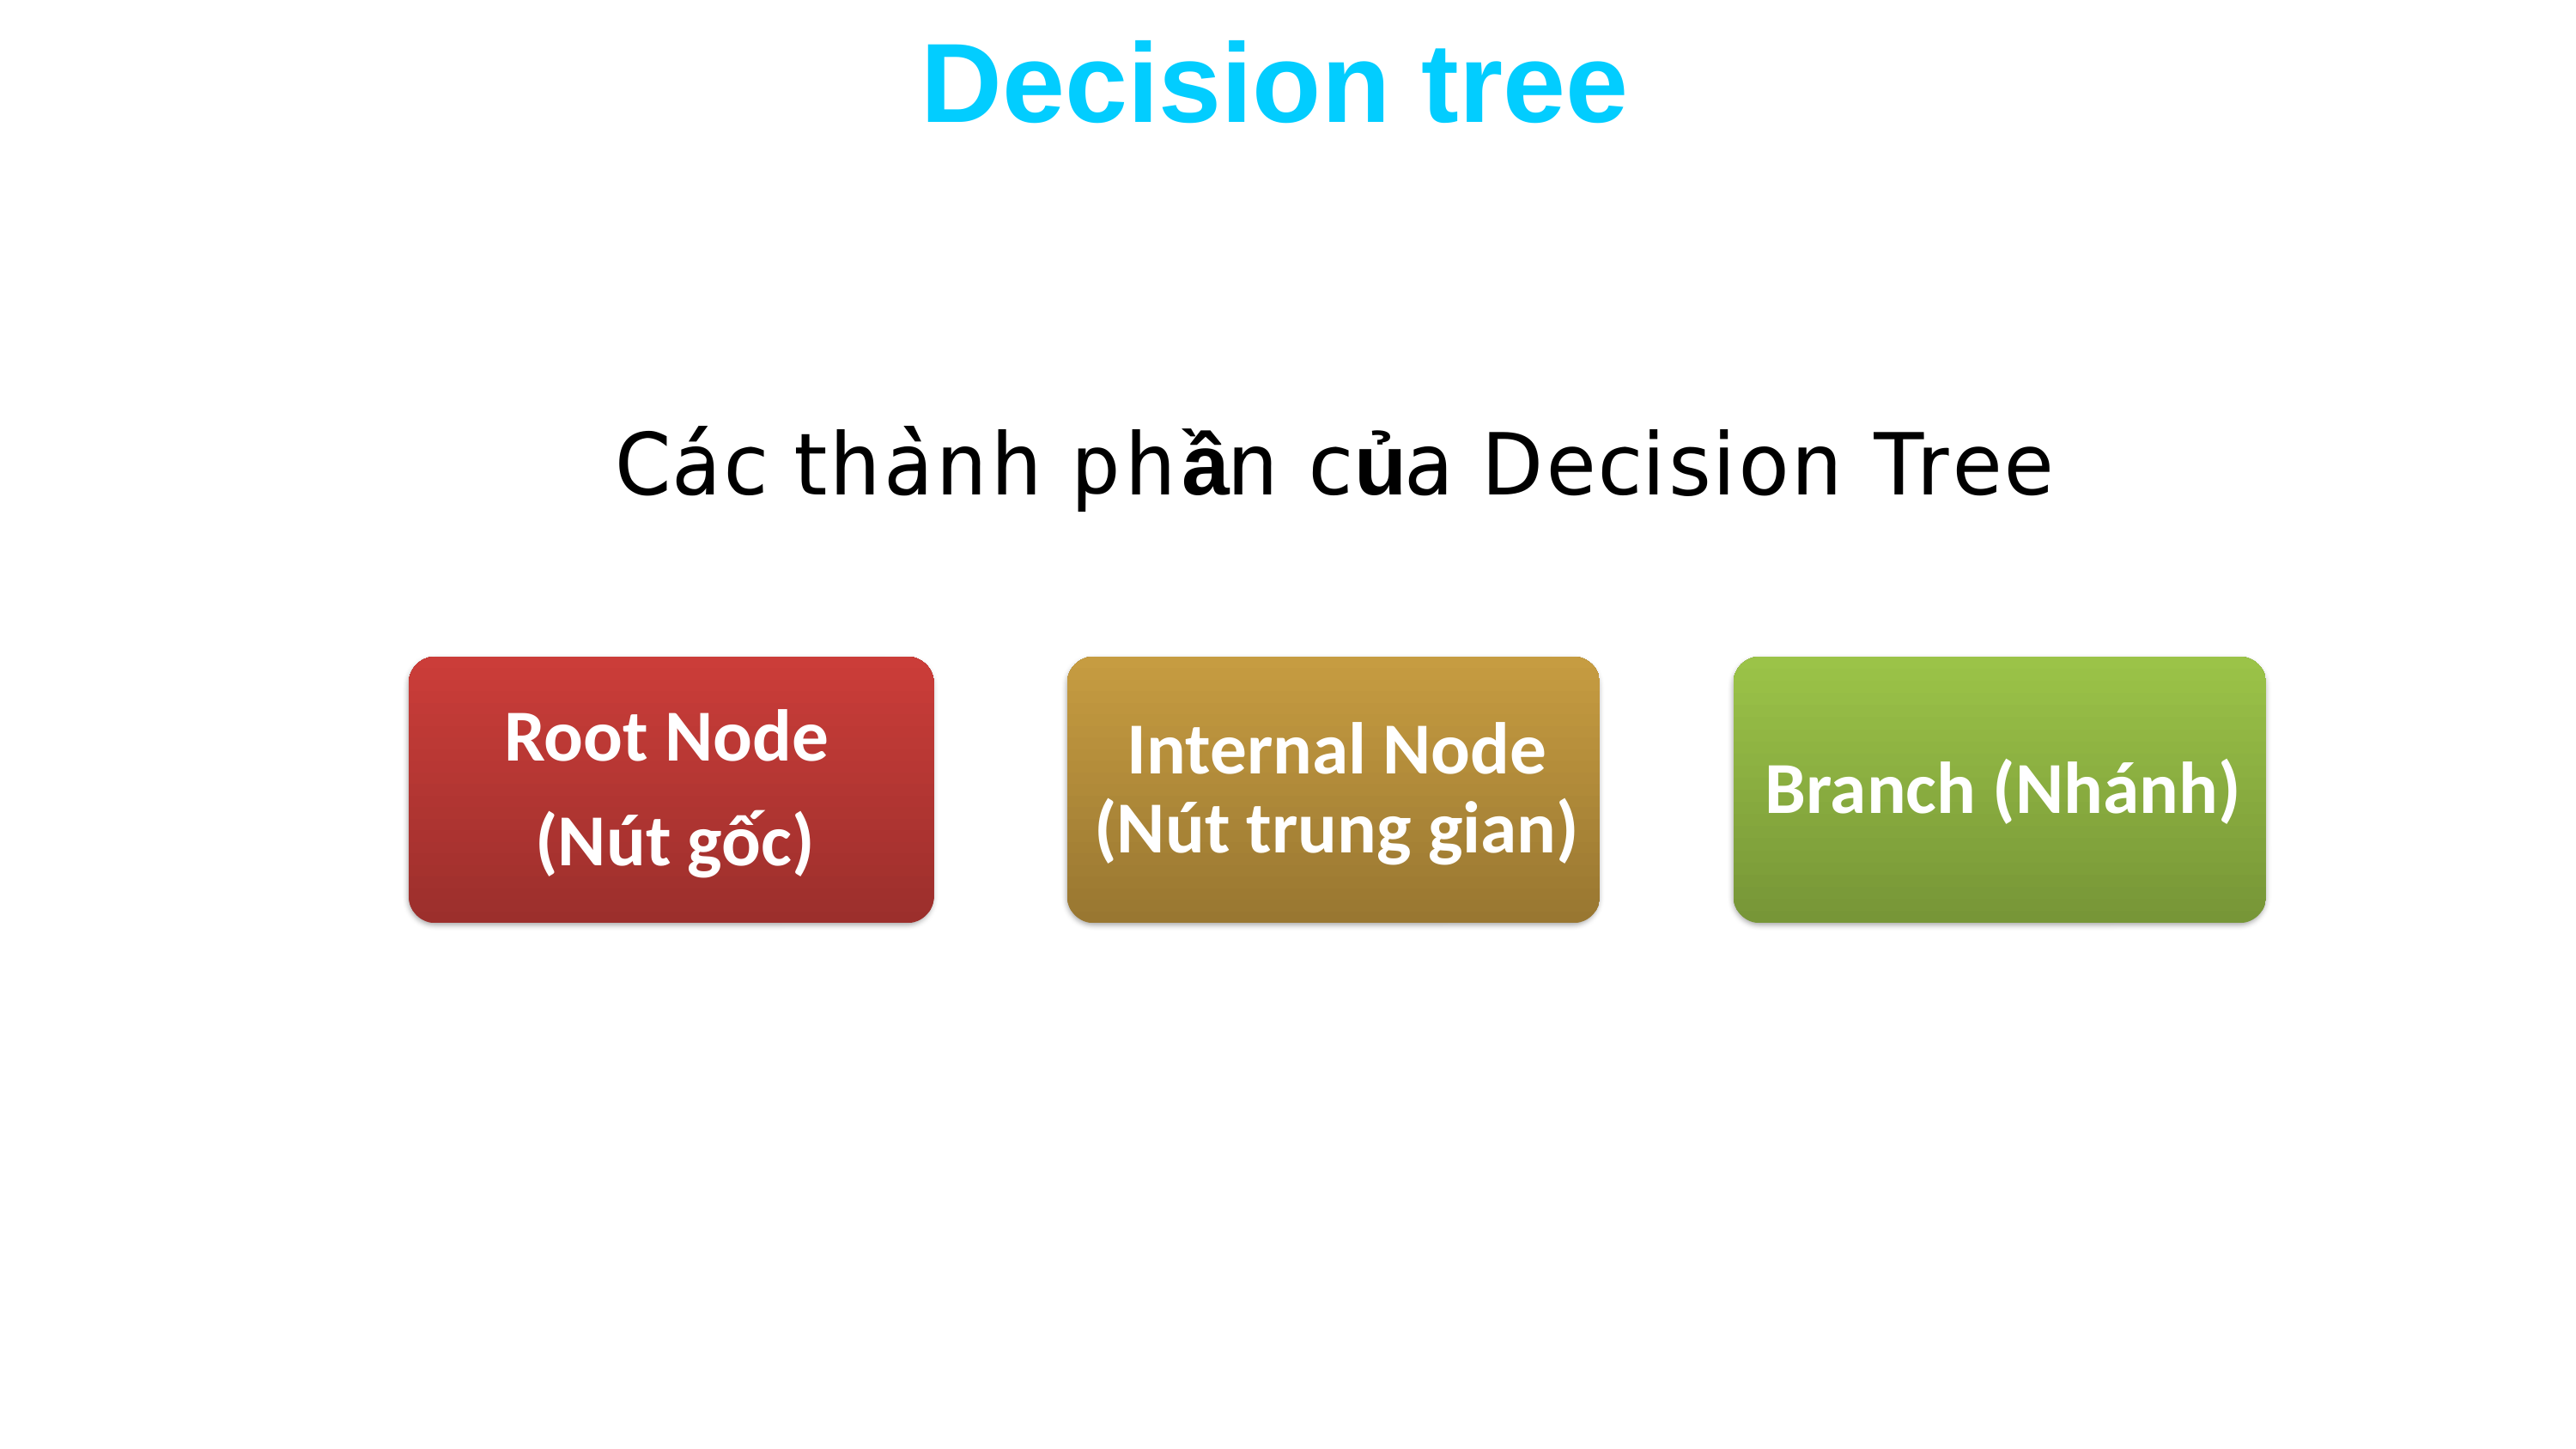

Decision tree
Các thành phần của Decision Tree
Root Node
(Nút gốc)
Internal Node (Nút trung gian)
Branch (Nhánh)